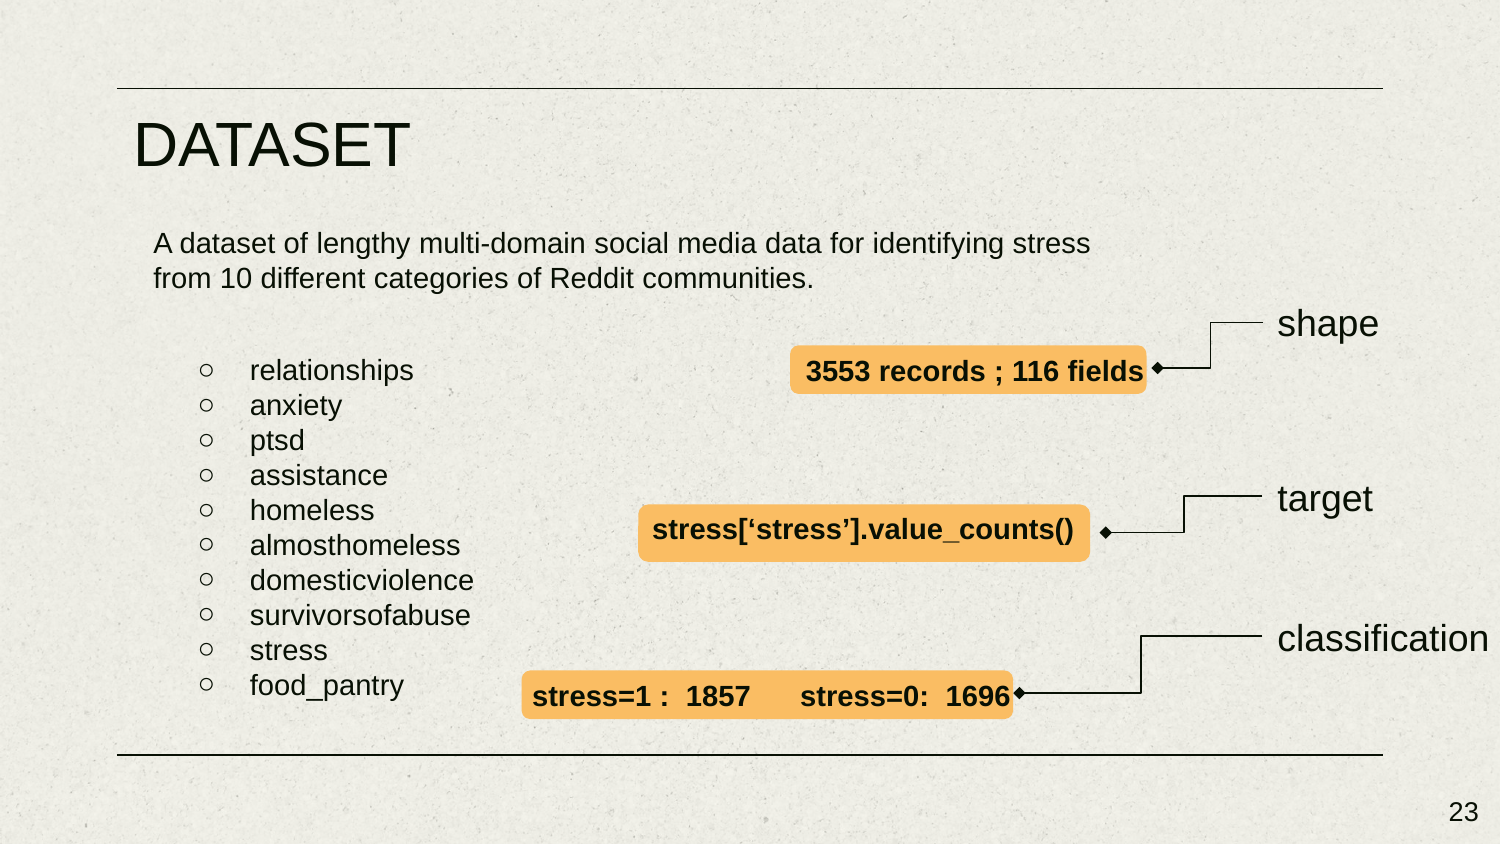

# DATASET

A dataset of lengthy multi-domain social media data for identifying stress from 10 different categories of Reddit communities.
shape
relationships
anxiety
ptsd
assistance
homeless
almosthomeless
domesticviolence
survivorsofabuse
stress
food_pantry
3553 records ; 116 fields

target
stress[‘stress’].value_counts()

classification
stress=1 :  1857      stress=0:  1696

23